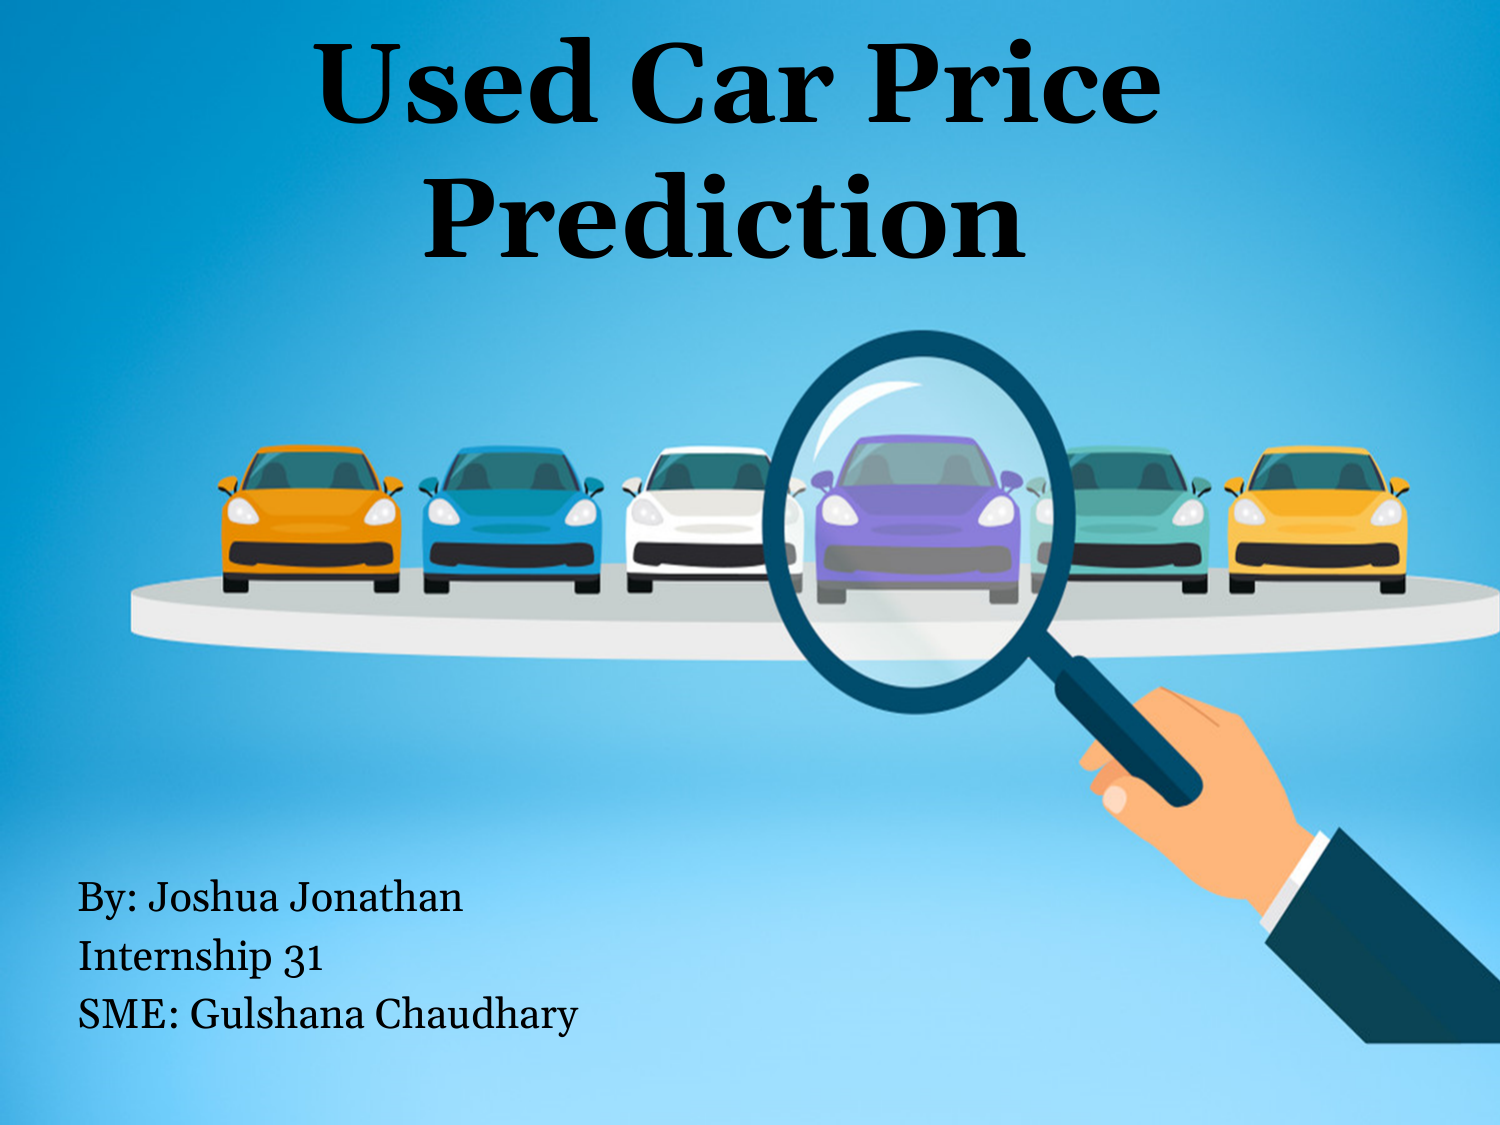

# Used Car Price Prediction
By: Joshua Jonathan
Internship 31
SME: Gulshana Chaudhary